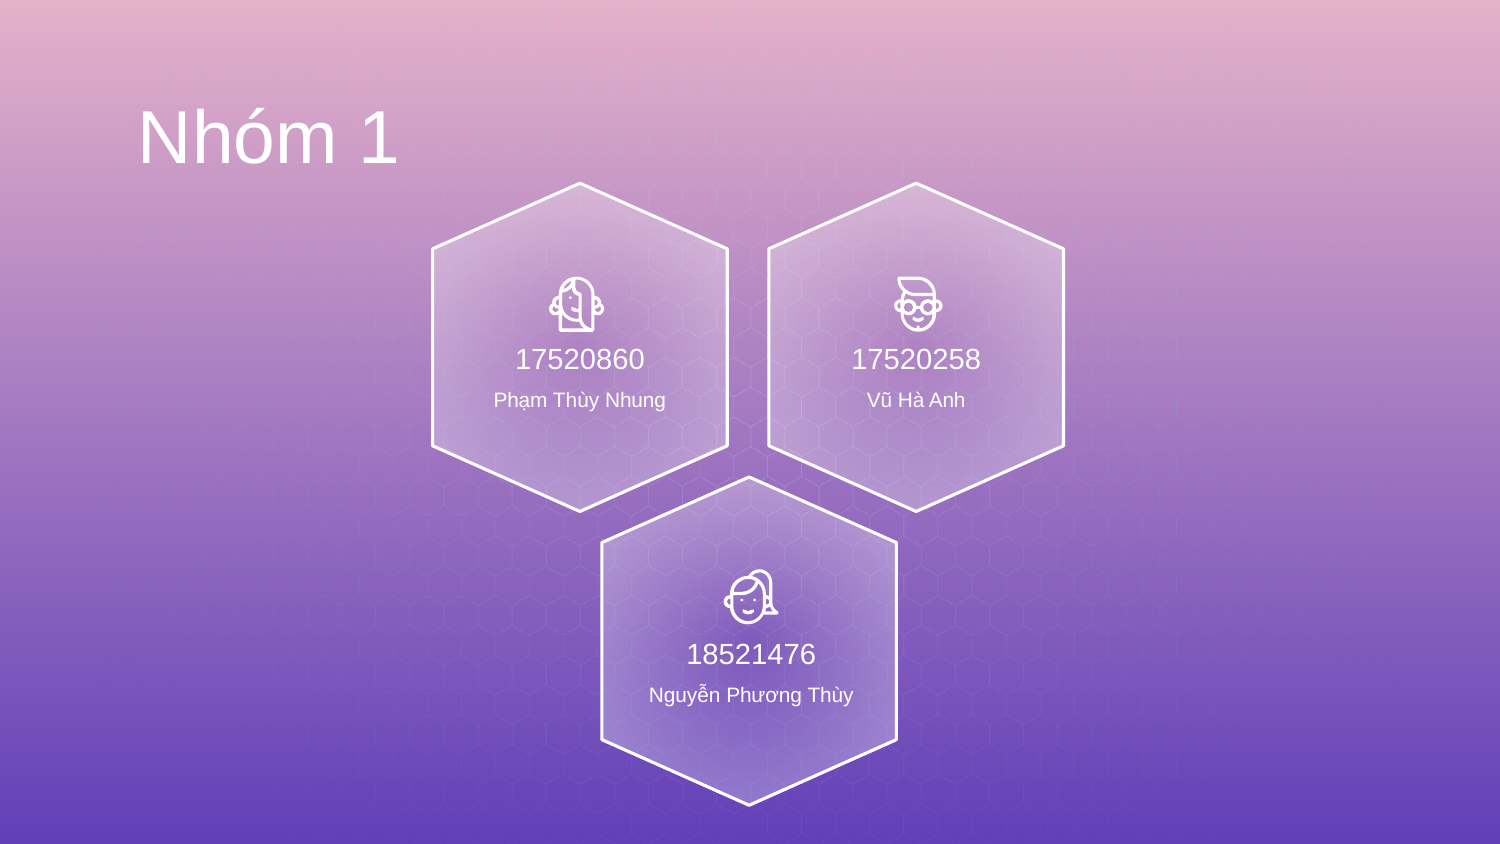

# Nhóm 1

17520860
17520258
Phạm Thùy Nhung
Vũ Hà Anh

18521476
Nguyễn Phương Thùy